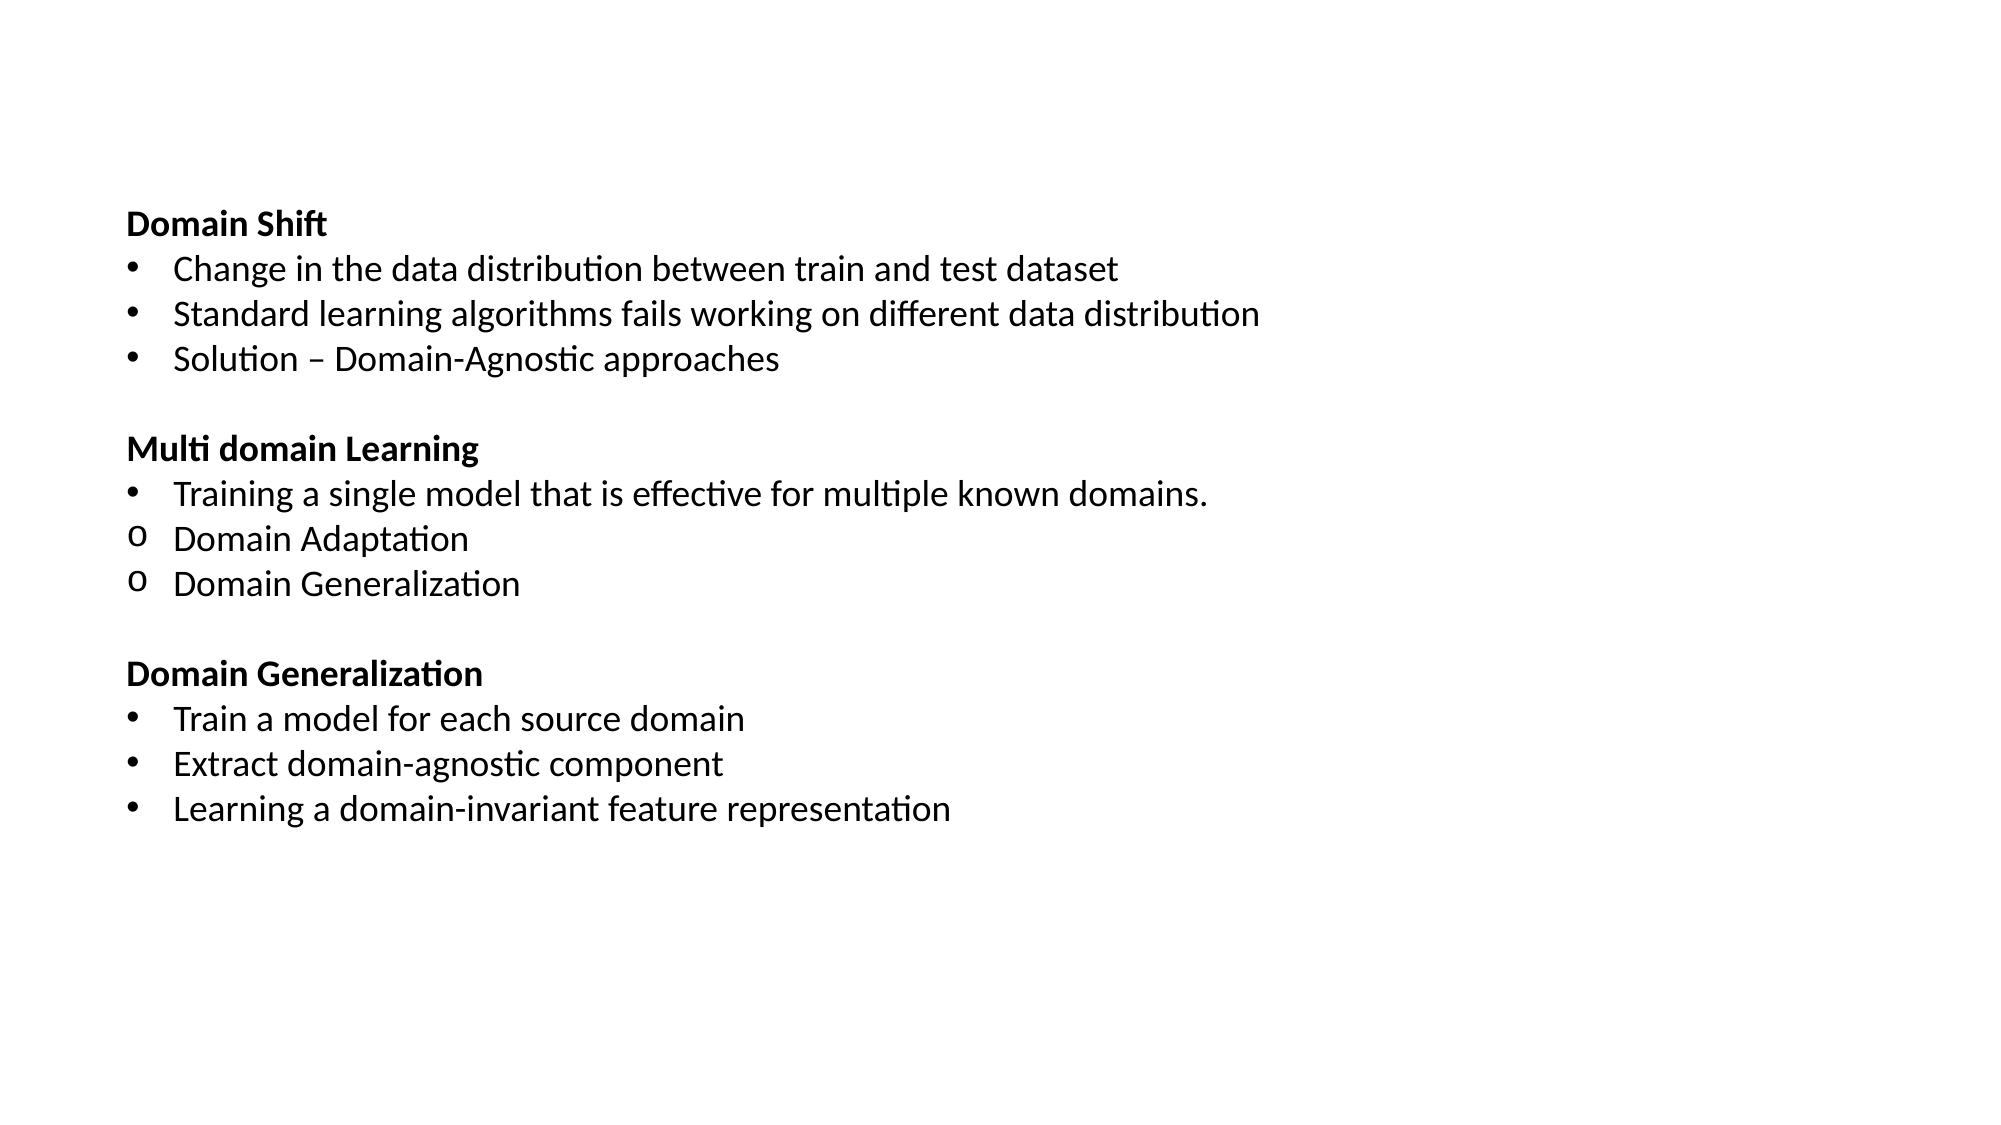

Domain Shift
Change in the data distribution between train and test dataset
Standard learning algorithms fails working on different data distribution
Solution – Domain-Agnostic approaches

Multi domain Learning
Training a single model that is effective for multiple known domains.
Domain Adaptation
Domain Generalization

Domain Generalization
Train a model for each source domain
Extract domain-agnostic component
Learning a domain-invariant feature representation